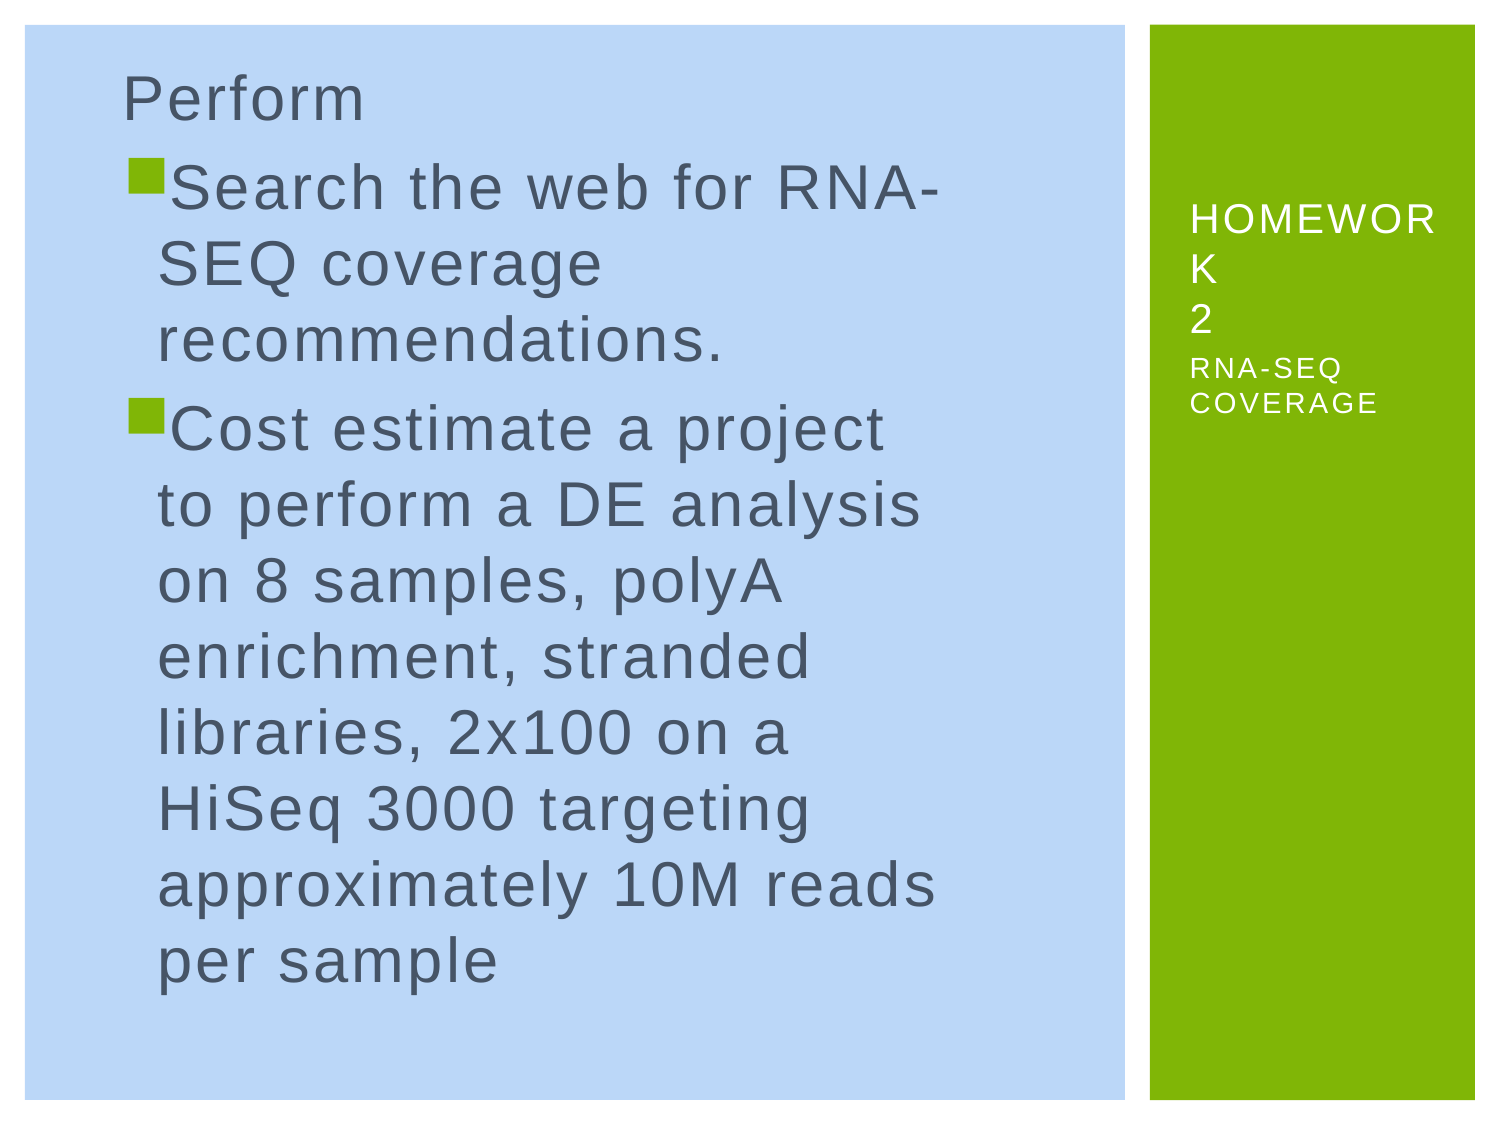

Perform
Search the web for RNA-SEQ coverage recommendations.
Cost estimate a project to perform a DE analysis on 8 samples, polyA enrichment, stranded libraries, 2x100 on a HiSeq 3000 targeting approximately 10M reads per sample
# HomeWork 2
RNA-SEQ COVERAGE